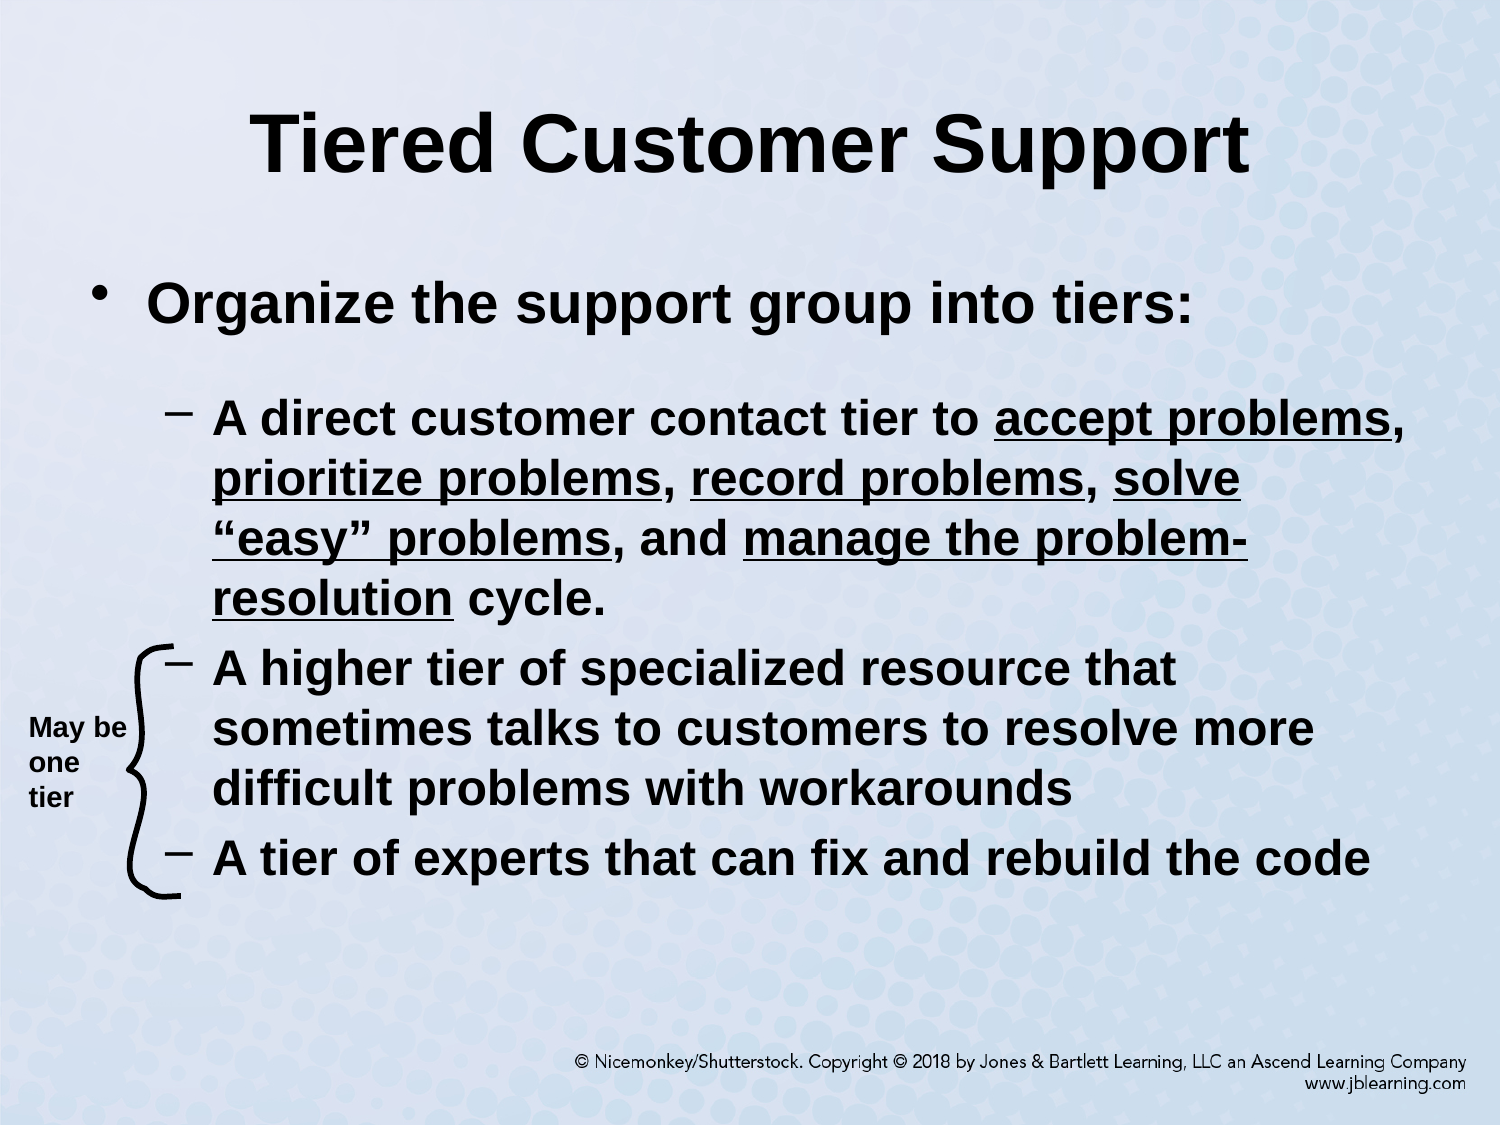

# Tiered Customer Support
Organize the support group into tiers:

A direct customer contact tier to accept problems, prioritize problems, record problems, solve “easy” problems, and manage the problem-resolution cycle.
A higher tier of specialized resource that sometimes talks to customers to resolve more difficult problems with workarounds
A tier of experts that can fix and rebuild the code

May be
one
tier